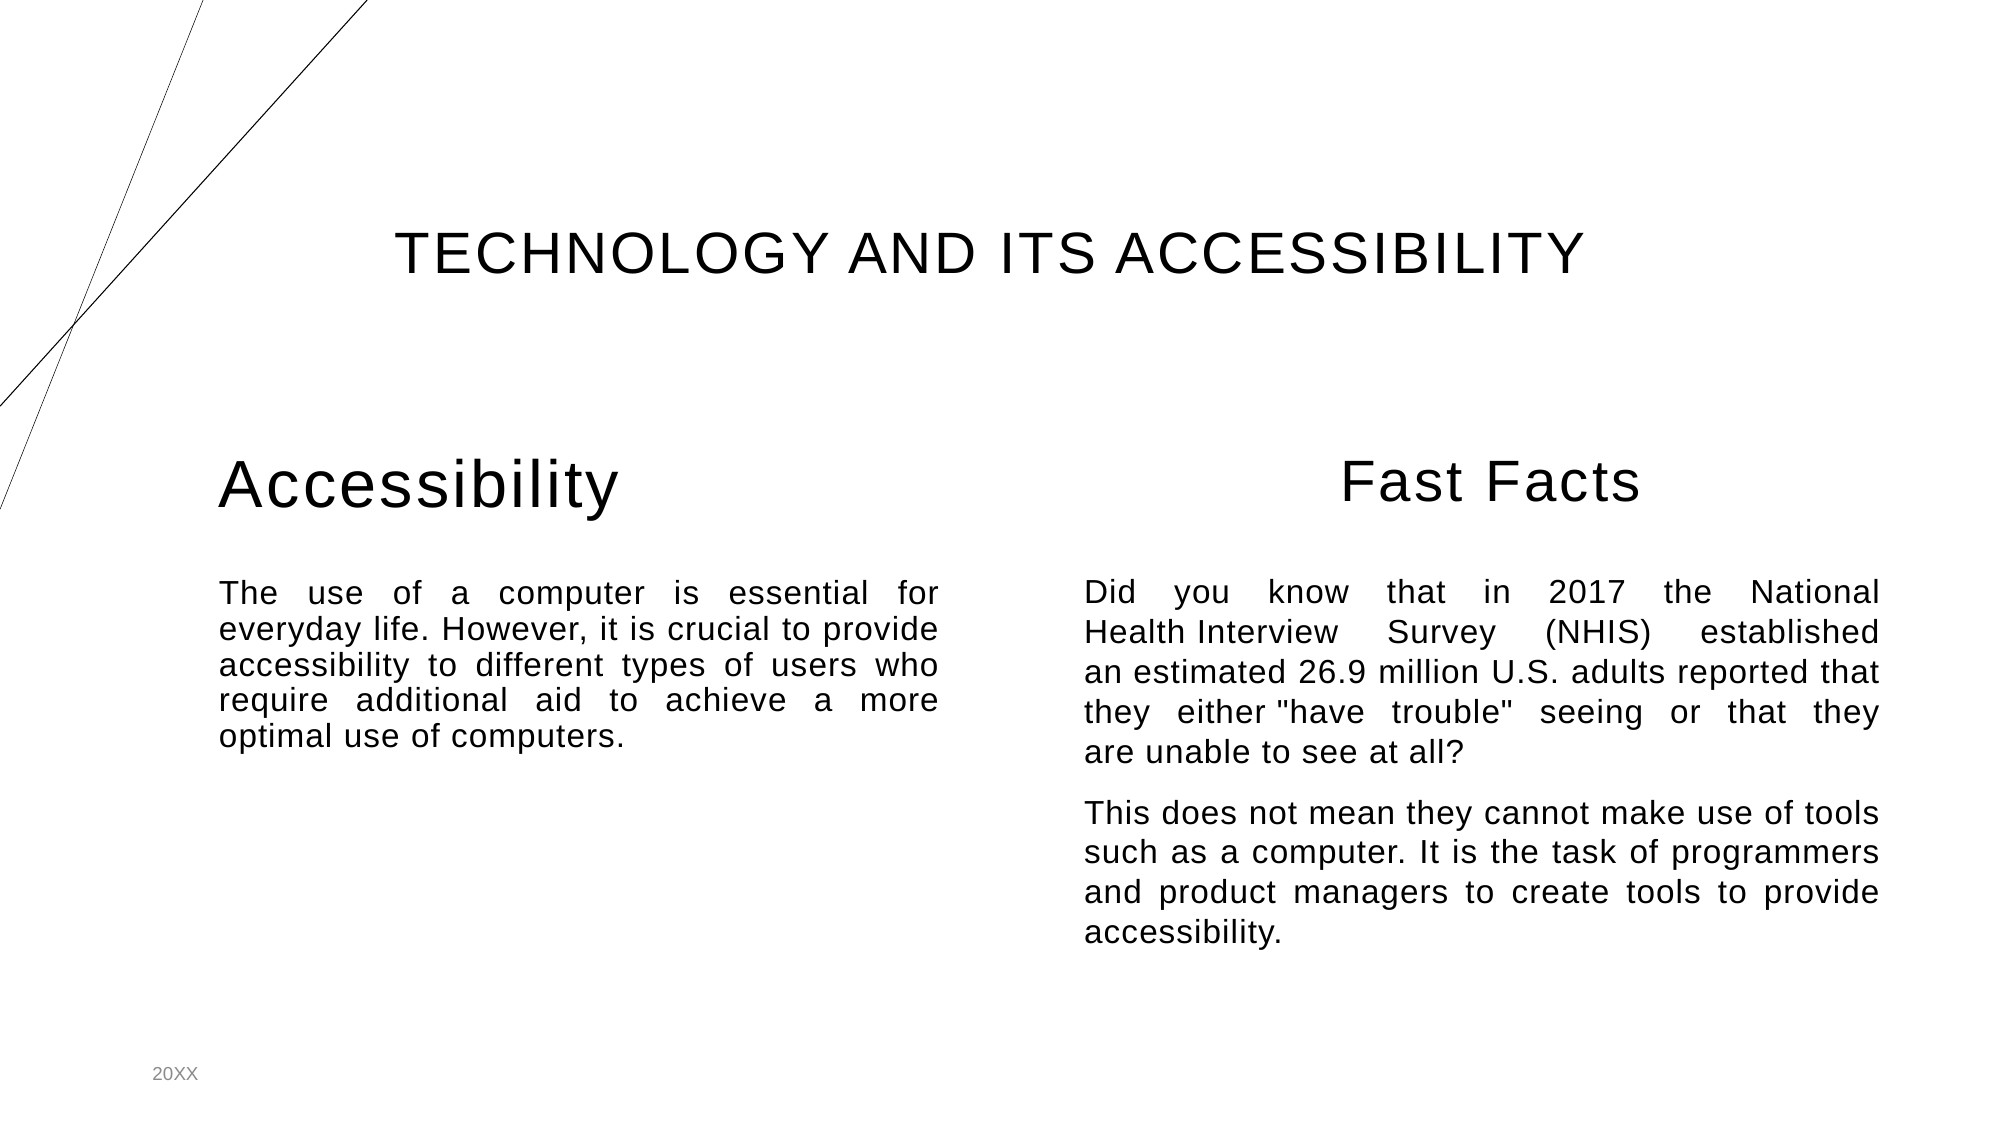

# Technology and its accessibility
Fast Facts
Accessibility
Did you know that in 2017 the National Health Interview Survey (NHIS) established an estimated 26.9 million U.S. adults reported that they either "have trouble" seeing or that they are unable to see at all?
This does not mean they cannot make use of tools such as a computer. It is the task of programmers and product managers to create tools to provide accessibility.
The use of a computer is essential for everyday life. However, it is crucial to provide accessibility to different types of users who require additional aid to achieve a more optimal use of computers.
20XX